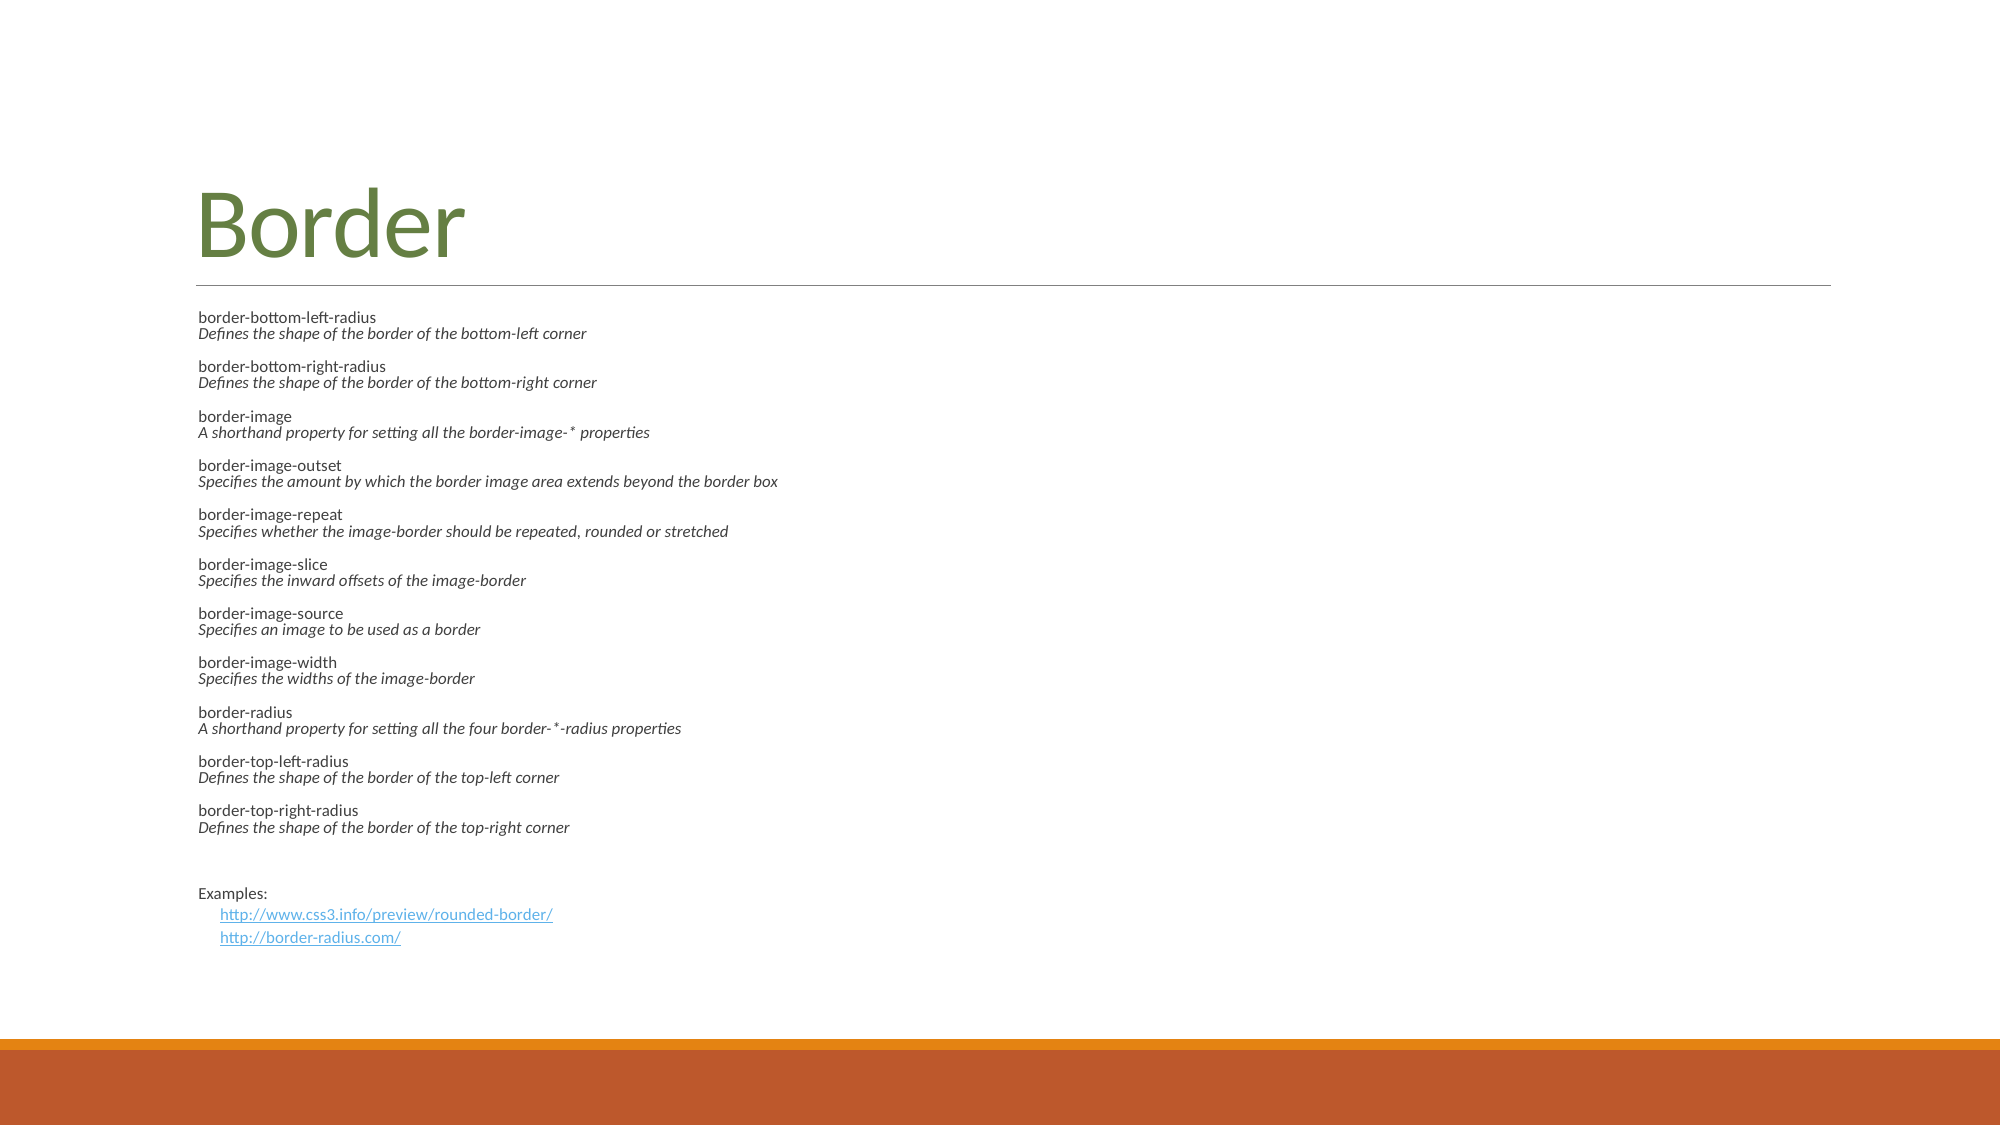

# Border
border-bottom-left-radius
Defines the shape of the border of the bottom-left corner
border-bottom-right-radius
Defines the shape of the border of the bottom-right corner
border-image
A shorthand property for setting all the border-image-* properties
border-image-outset
Specifies the amount by which the border image area extends beyond the border box
border-image-repeat
Specifies whether the image-border should be repeated, rounded or stretched
border-image-slice
Specifies the inward offsets of the image-border
border-image-source
Specifies an image to be used as a border
border-image-width
Specifies the widths of the image-border
border-radius
A shorthand property for setting all the four border-*-radius properties
border-top-left-radius
Defines the shape of the border of the top-left corner
border-top-right-radius
Defines the shape of the border of the top-right corner

Examples:
http://www.css3.info/preview/rounded-border/
http://border-radius.com/